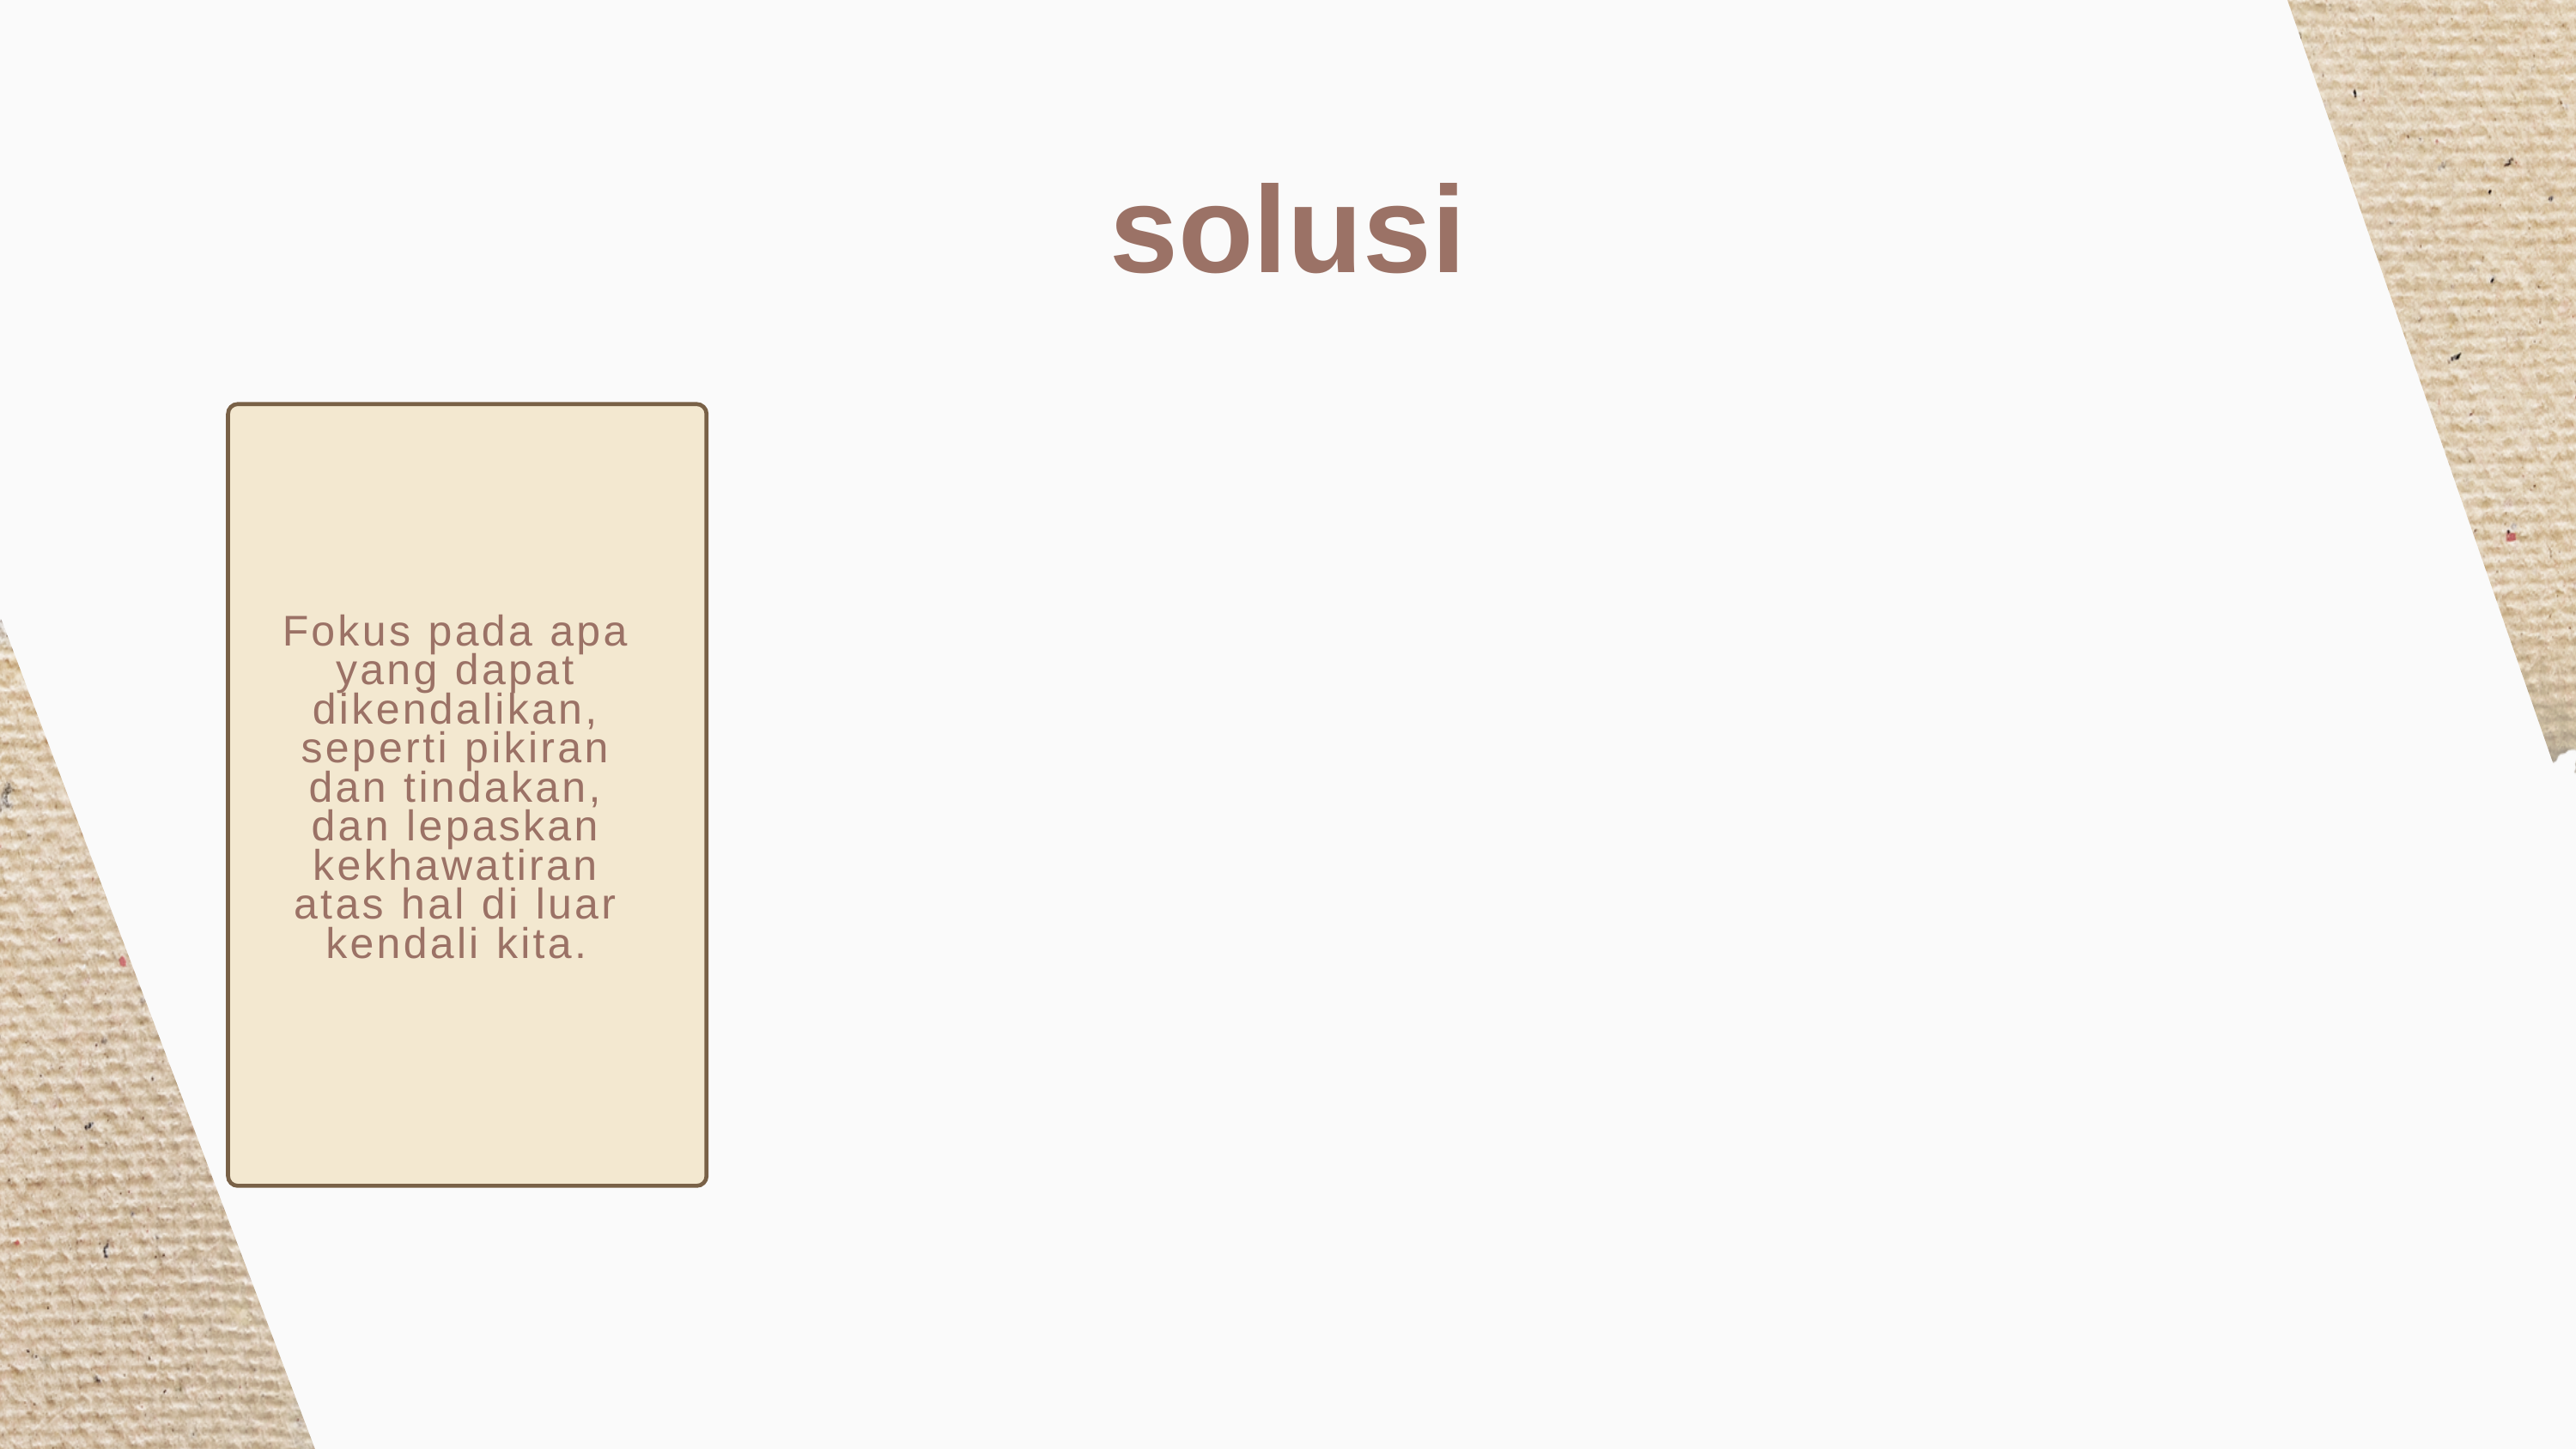

solusi

Fokus pada apa yang dapat dikendalikan, seperti pikiran dan tindakan, dan lepaskan kekhawatiran atas hal di luar kendali kita.